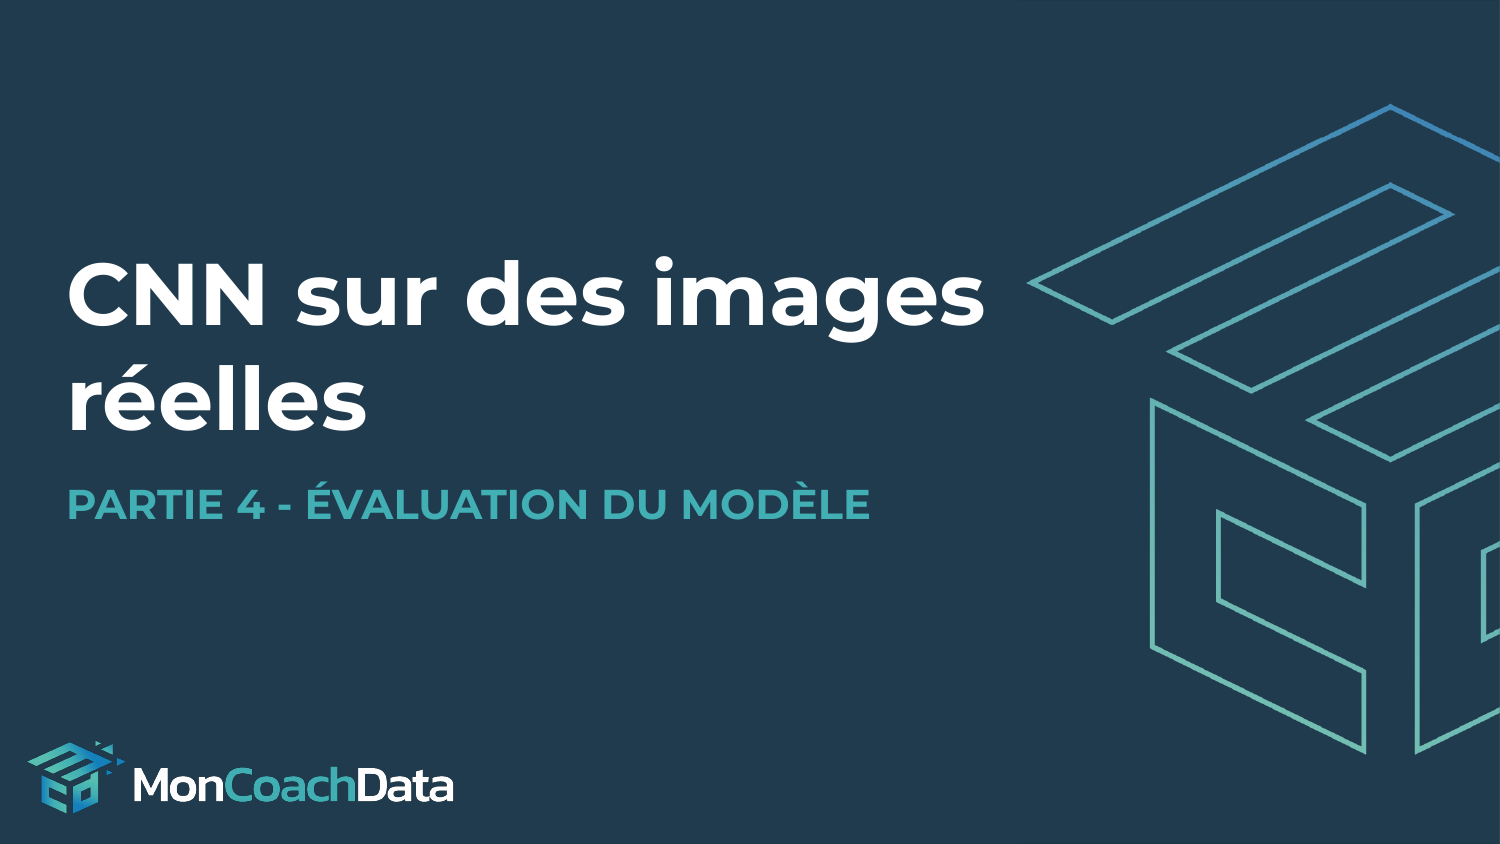

# CNN sur des images réelles
PARTIE 4 - ÉVALUATION DU MODÈLE